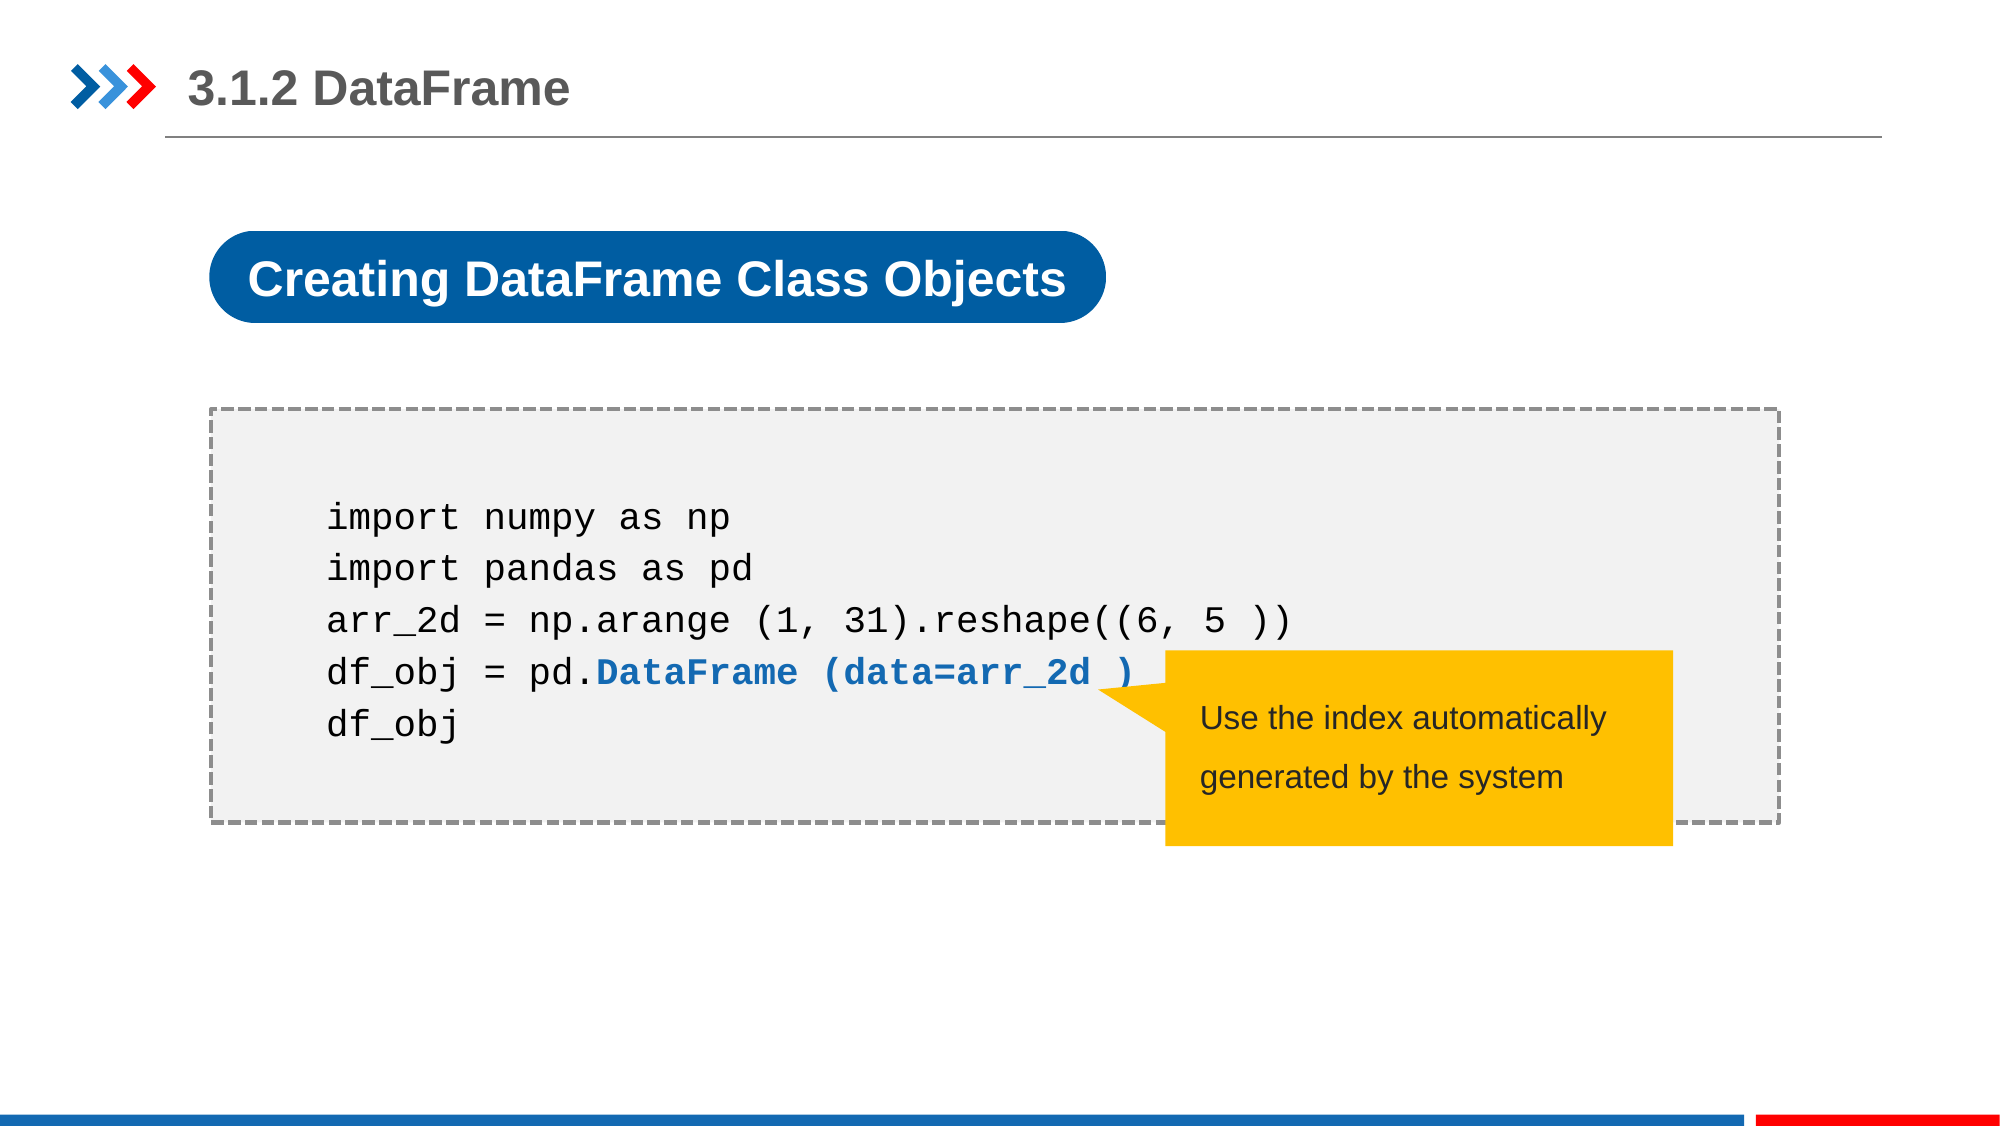

3.1.2 DataFrame
Creating DataFrame Class Objects

import numpy as np
import pandas as pd
arr_2d = np.arange (1, 31).reshape((6, 5 ))
df_obj = pd.DataFrame (data=arr_2d )
df_obj

Use the index automatically generated by the system